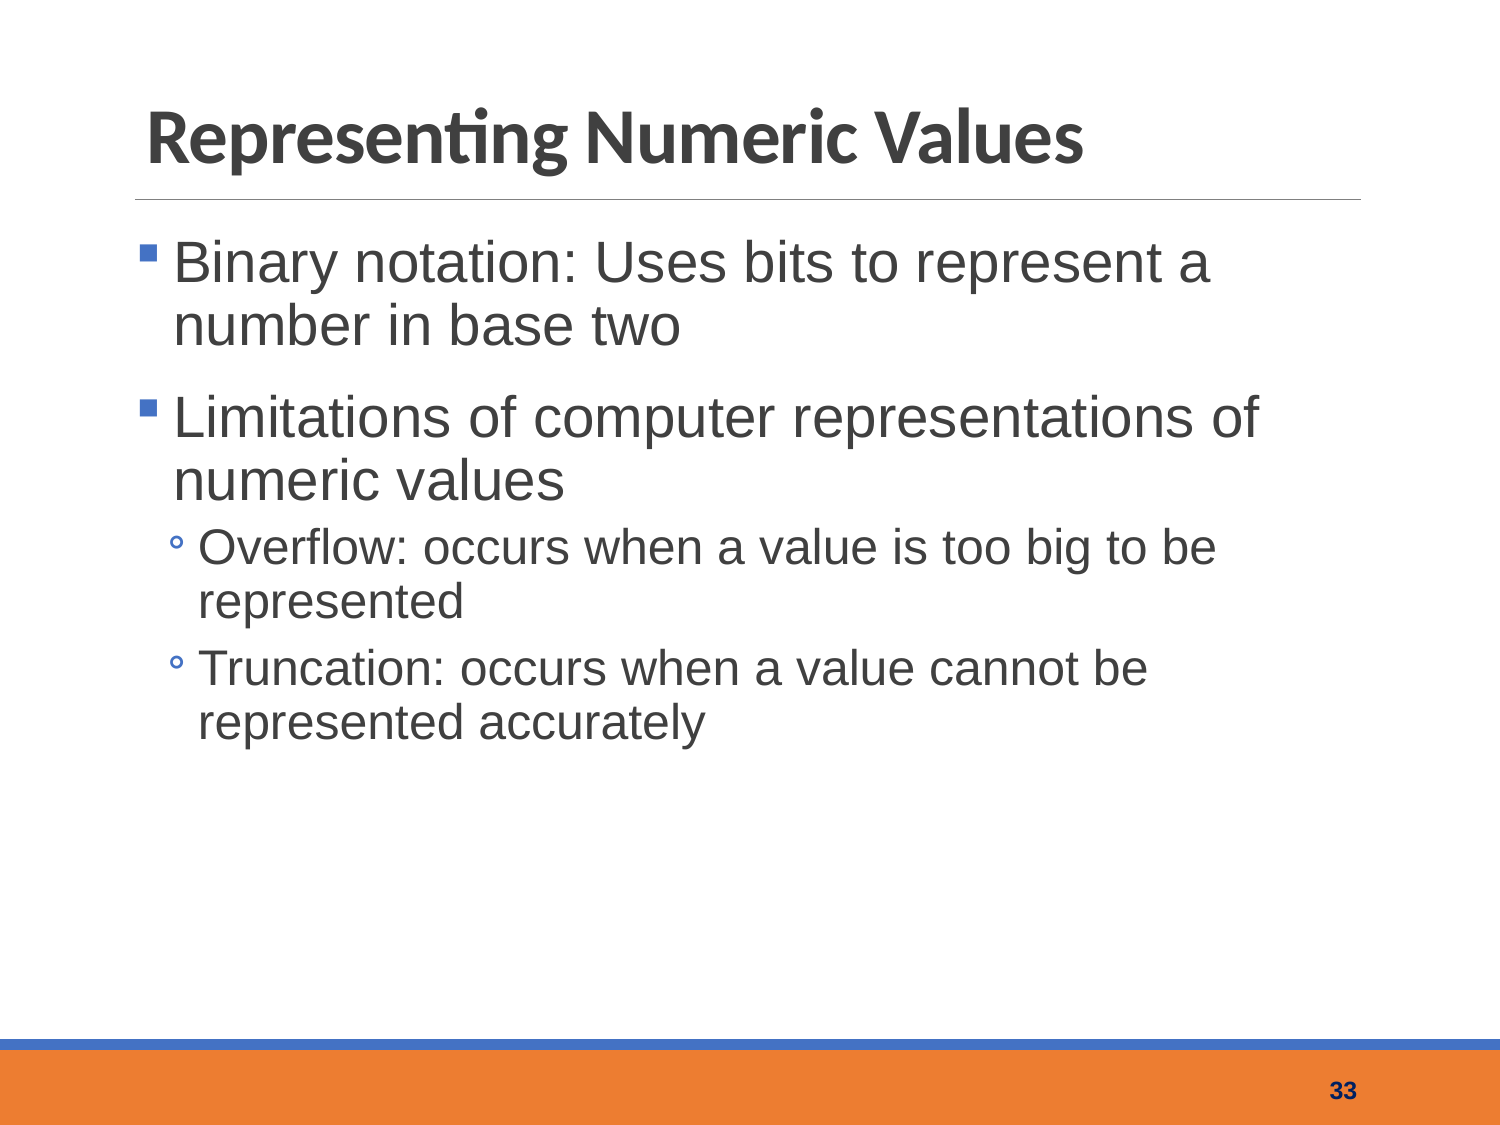

# Representing Numeric Values
Binary notation: Uses bits to represent a number in base two
Limitations of computer representations of numeric values
Overflow: occurs when a value is too big to be represented
Truncation: occurs when a value cannot be represented accurately

33